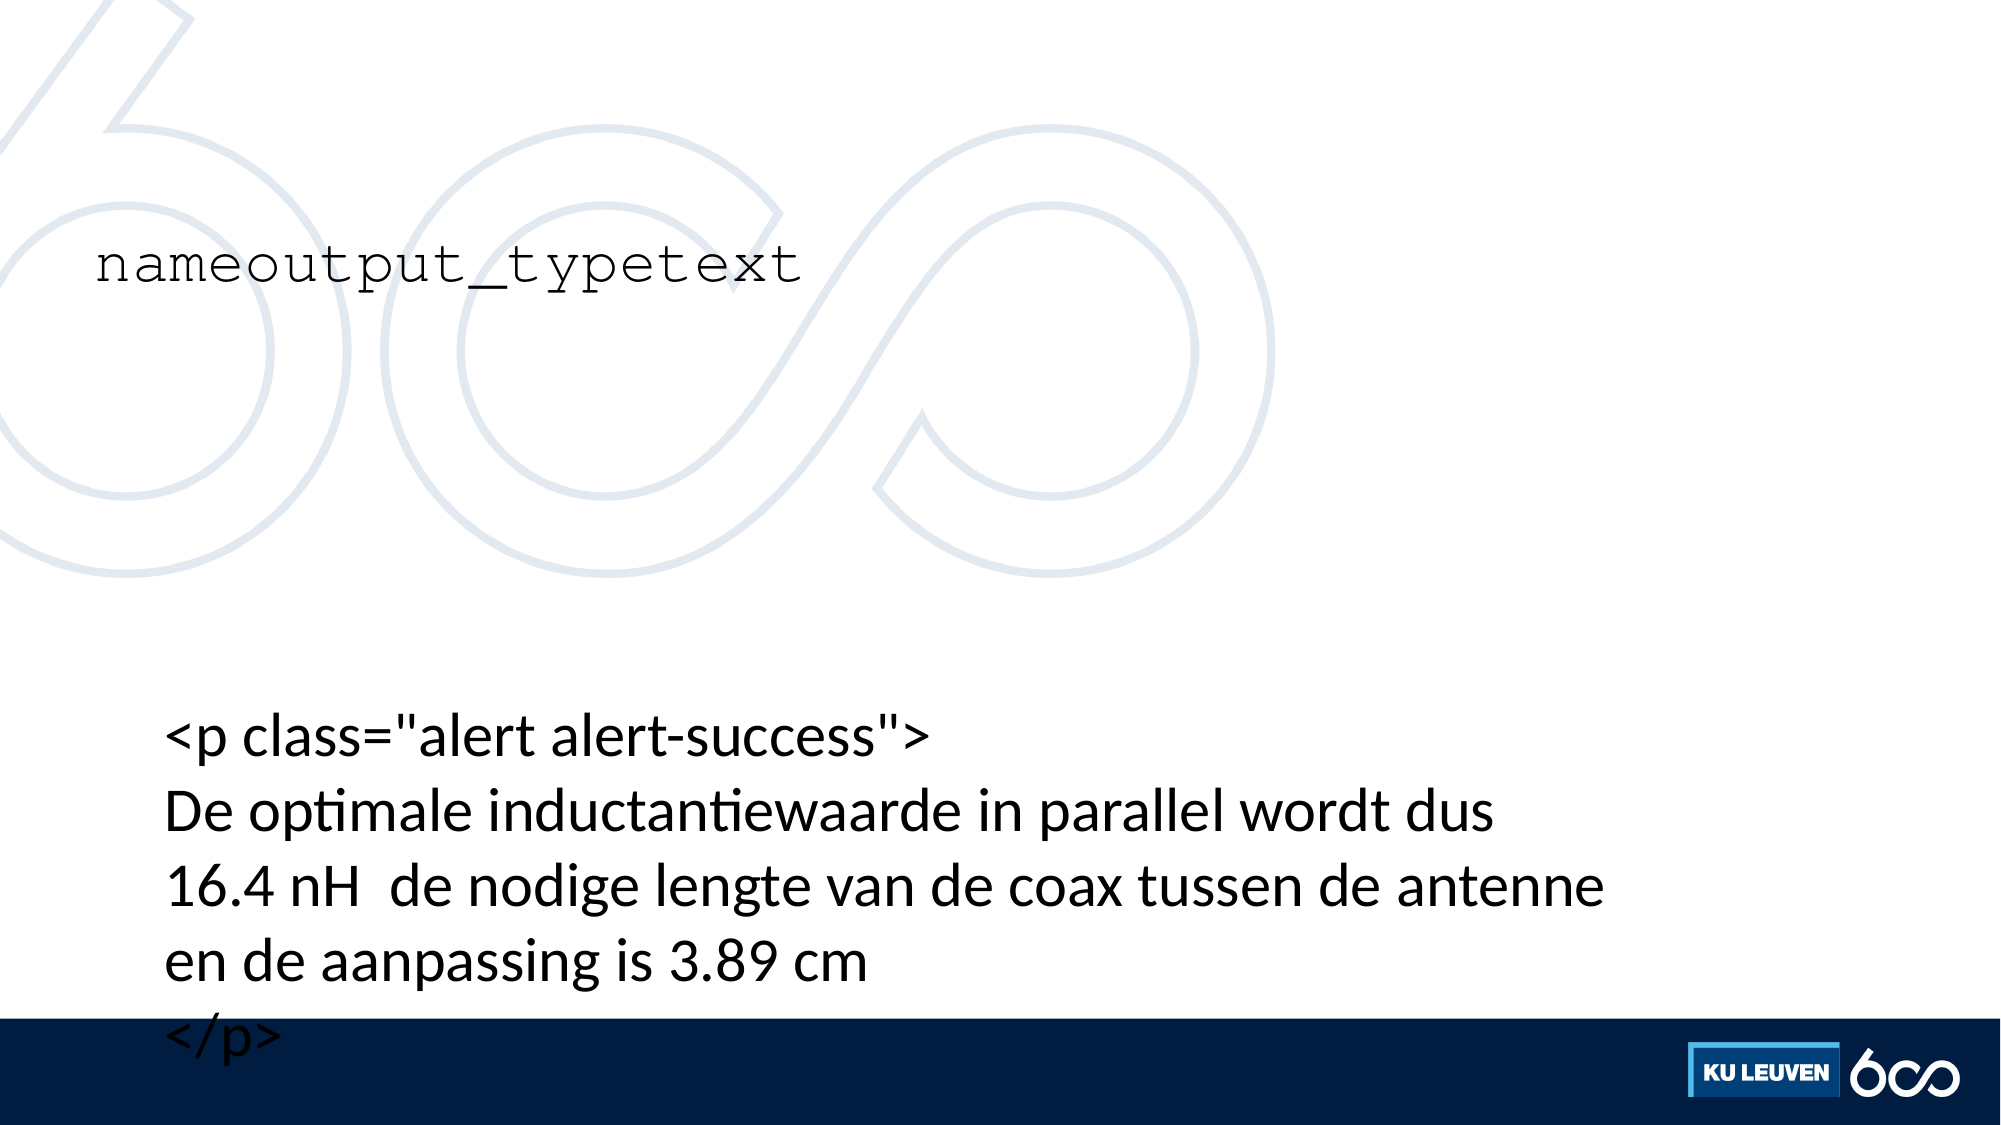

#
nameoutput_typetext
<p class="alert alert-success">
De optimale inductantiewaarde in parallel wordt dus  16.4 nH  de nodige lengte van de coax tussen de antenne en de aanpassing is 3.89 cm
</p>